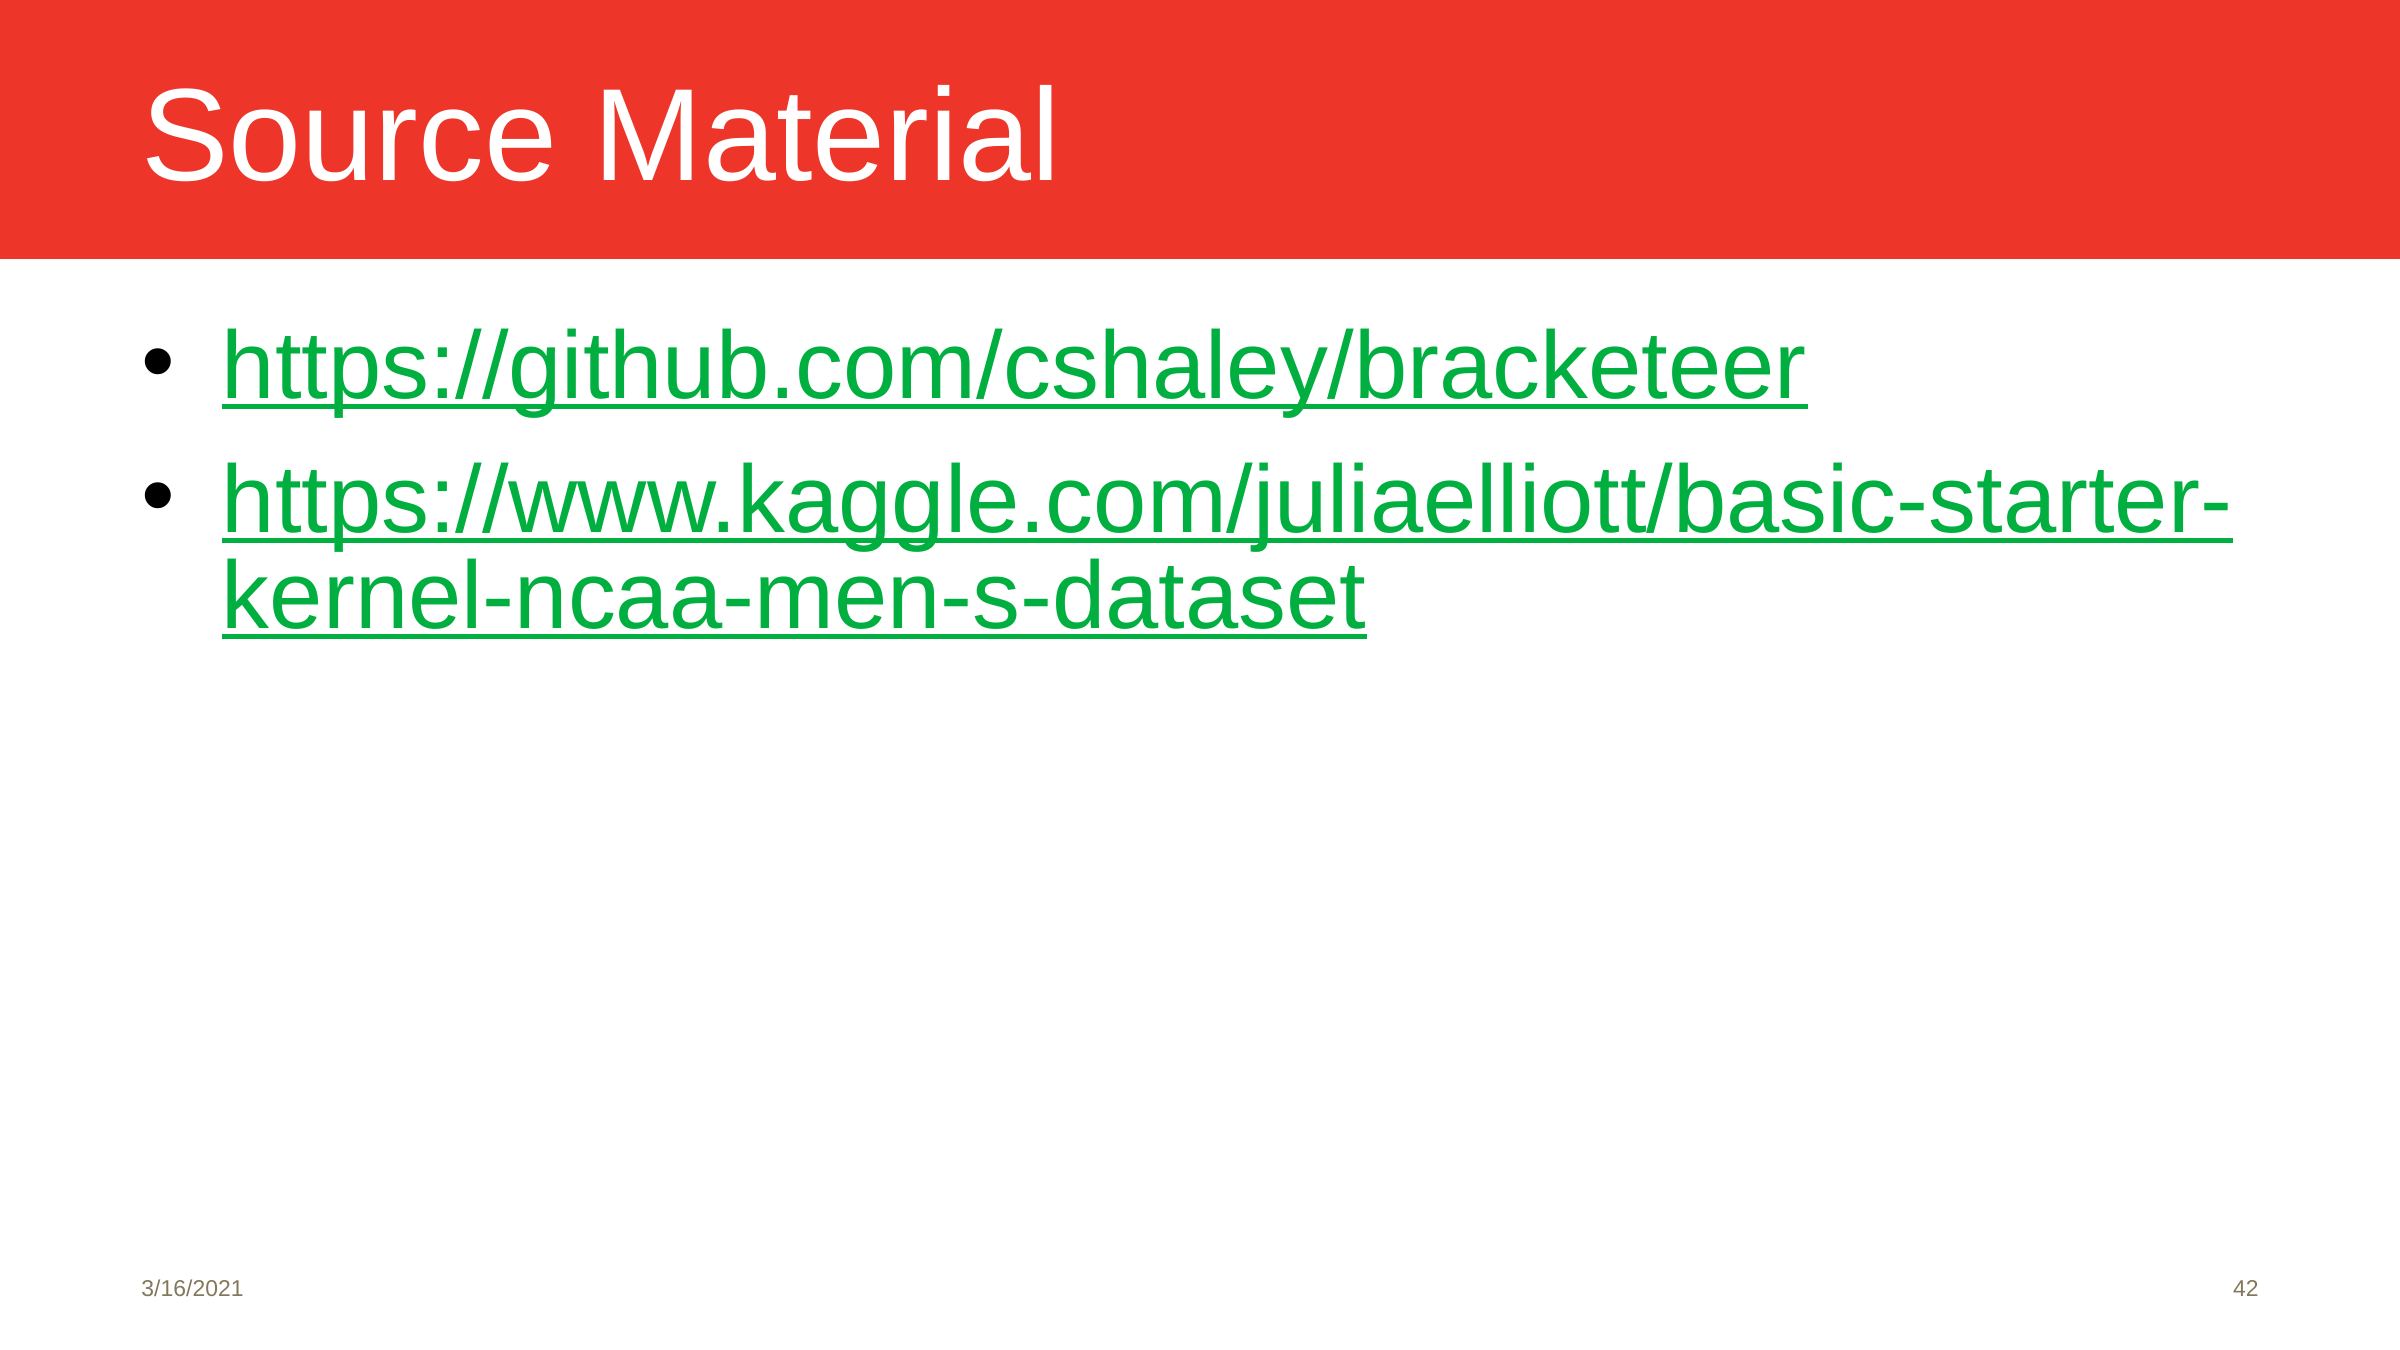

# Source Material
https://github.com/cshaley/bracketeer
https://www.kaggle.com/juliaelliott/basic-starter-kernel-ncaa-men-s-dataset
3/16/2021
42